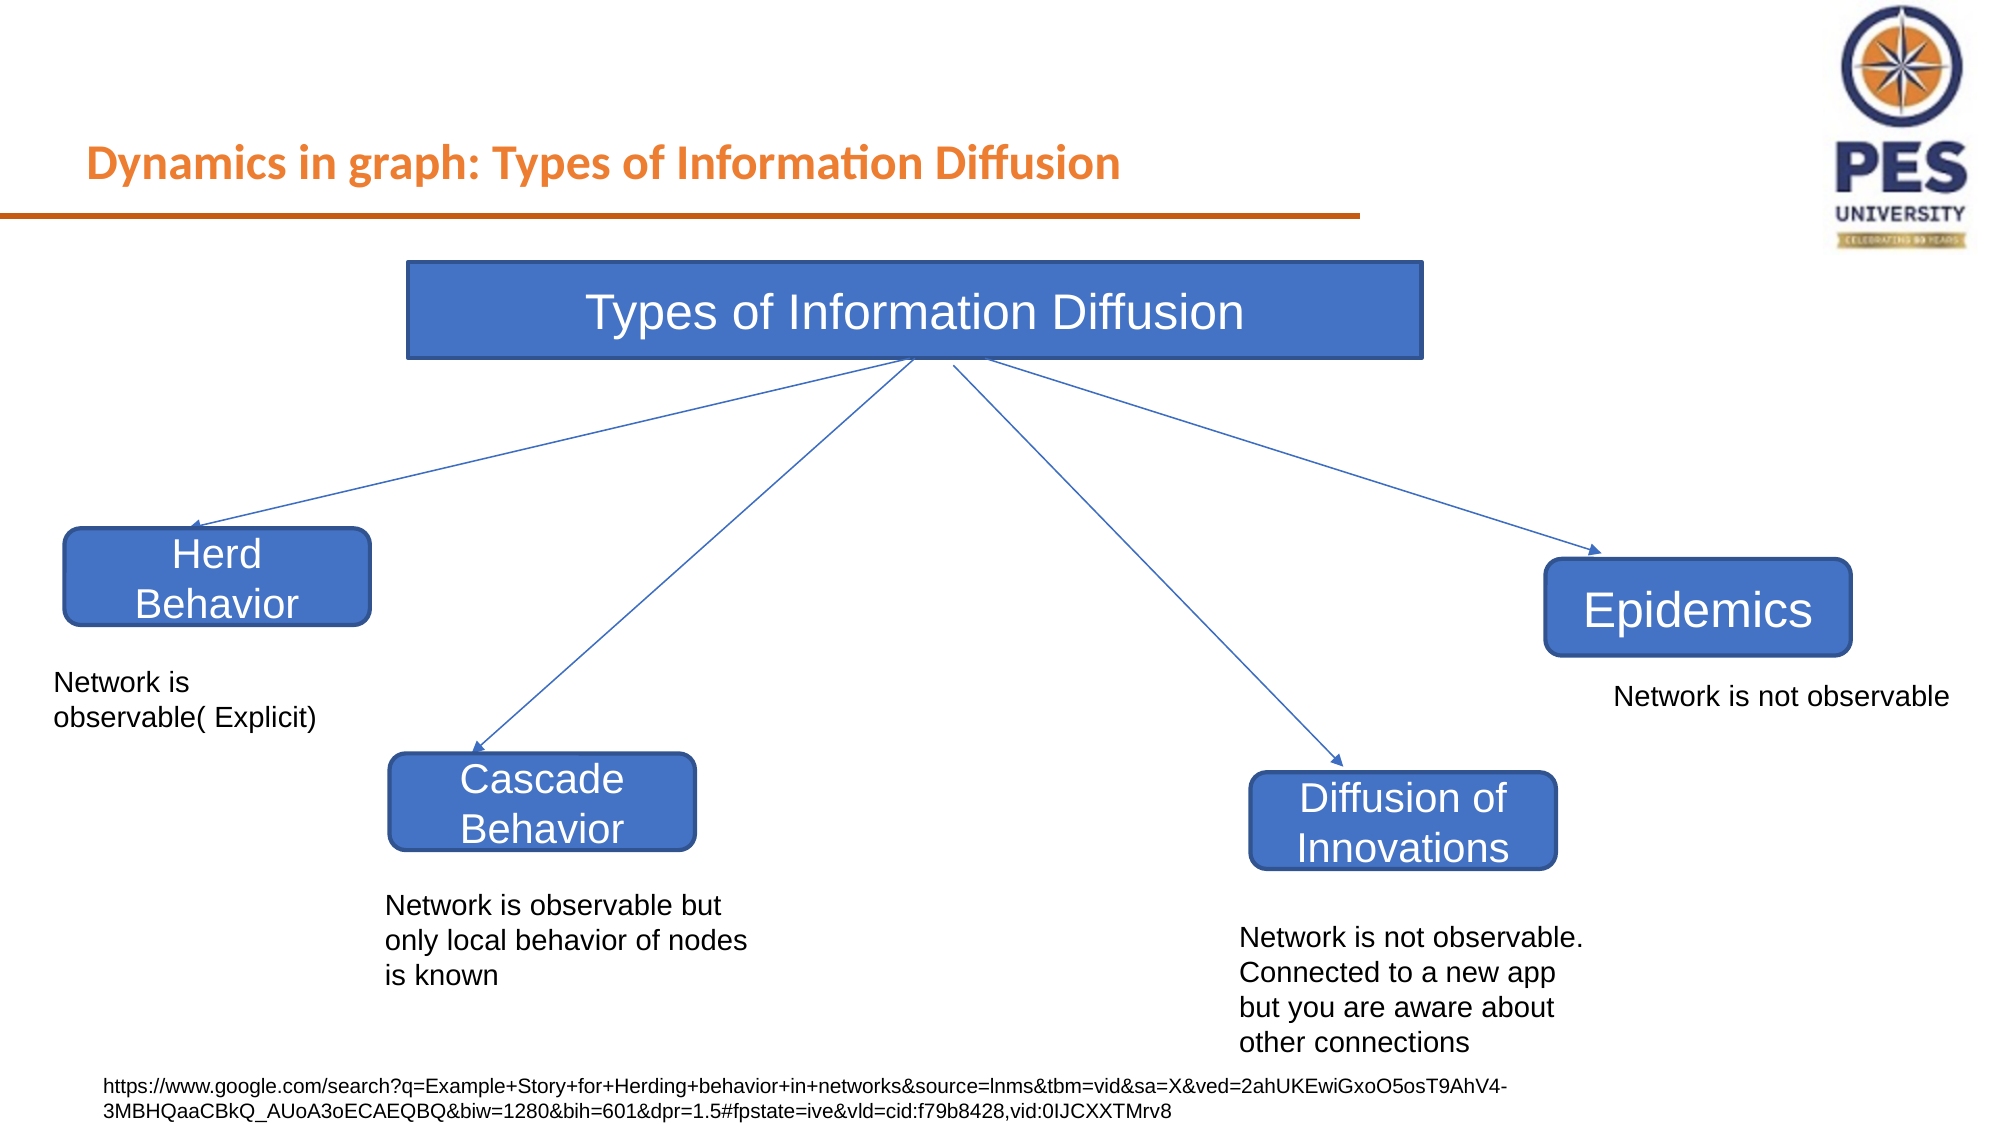

Dynamics in graph: Types of Information Diffusion

Types of Information Diffusion
Herd Behavior
Epidemics
Network is observable( Explicit)
Network is not observable
Cascade Behavior
Diffusion of Innovations
Network is observable but only local behavior of nodes is known
Network is not observable.
Connected to a new app but you are aware about other connections
https://www.google.com/search?q=Example+Story+for+Herding+behavior+in+networks&source=lnms&tbm=vid&sa=X&ved=2ahUKEwiGxoO5osT9AhV4-3MBHQaaCBkQ_AUoA3oECAEQBQ&biw=1280&bih=601&dpr=1.5#fpstate=ive&vld=cid:f79b8428,vid:0IJCXXTMrv8